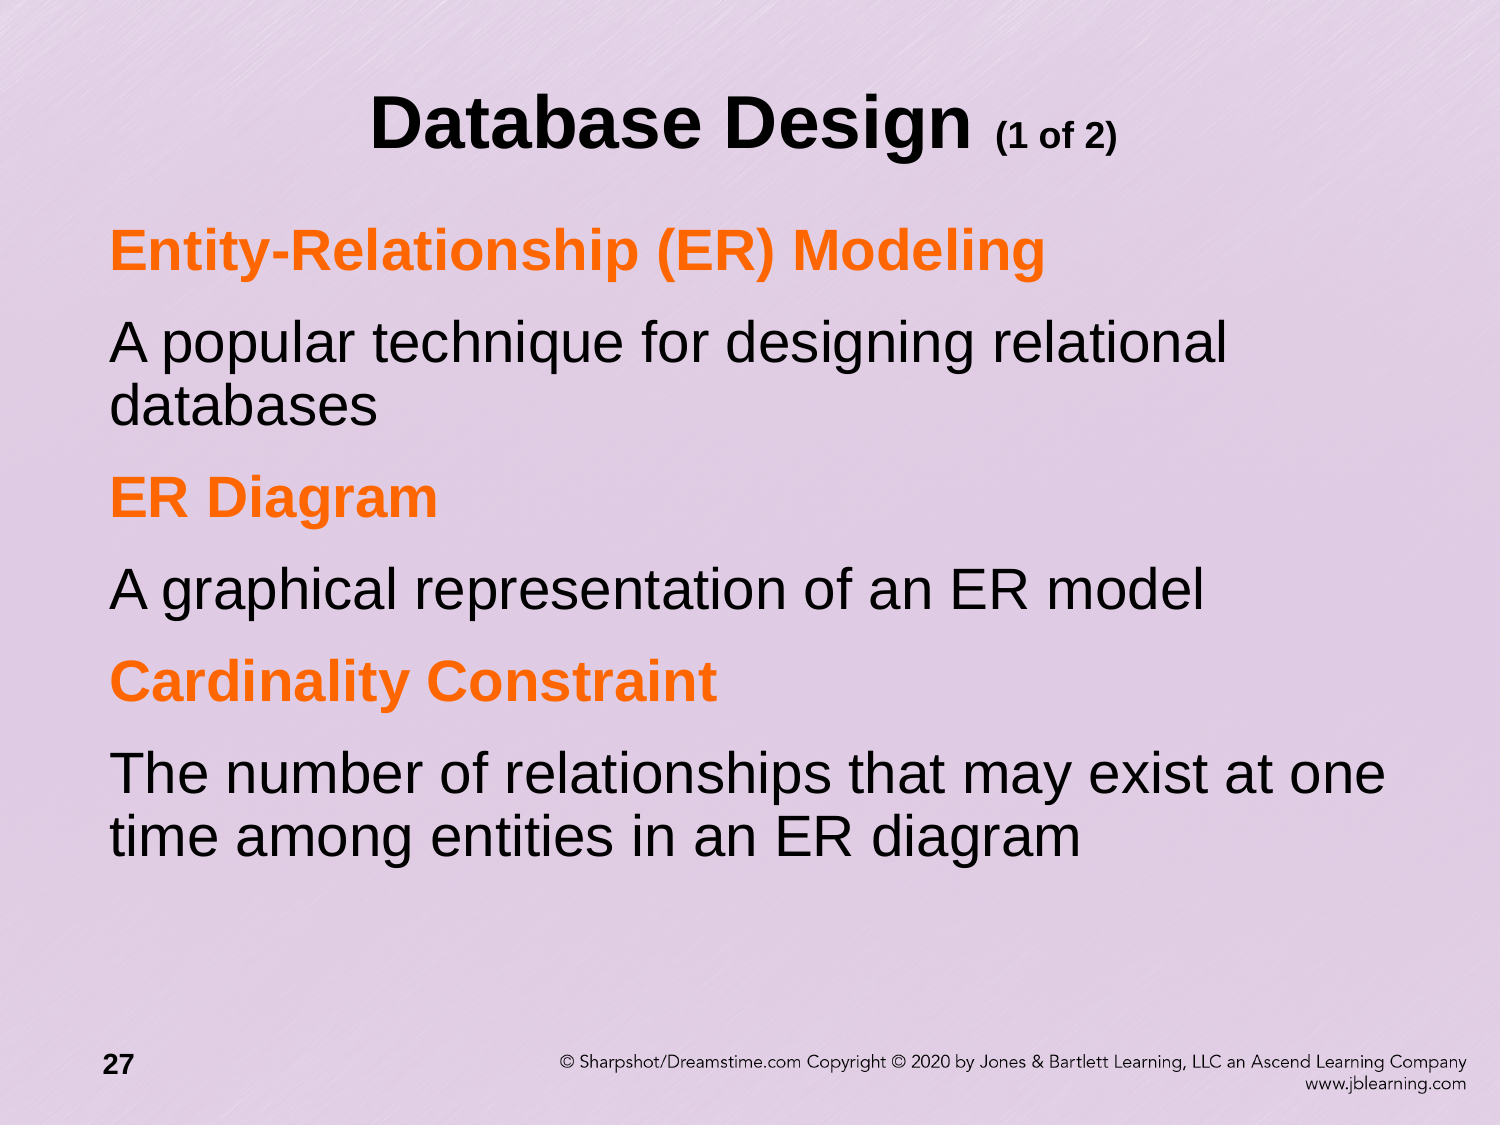

# Database Design (1 of 2)
Entity-Relationship (ER) Modeling
A popular technique for designing relational databases
ER Diagram
A graphical representation of an ER model
Cardinality Constraint
The number of relationships that may exist at one time among entities in an ER diagram
27